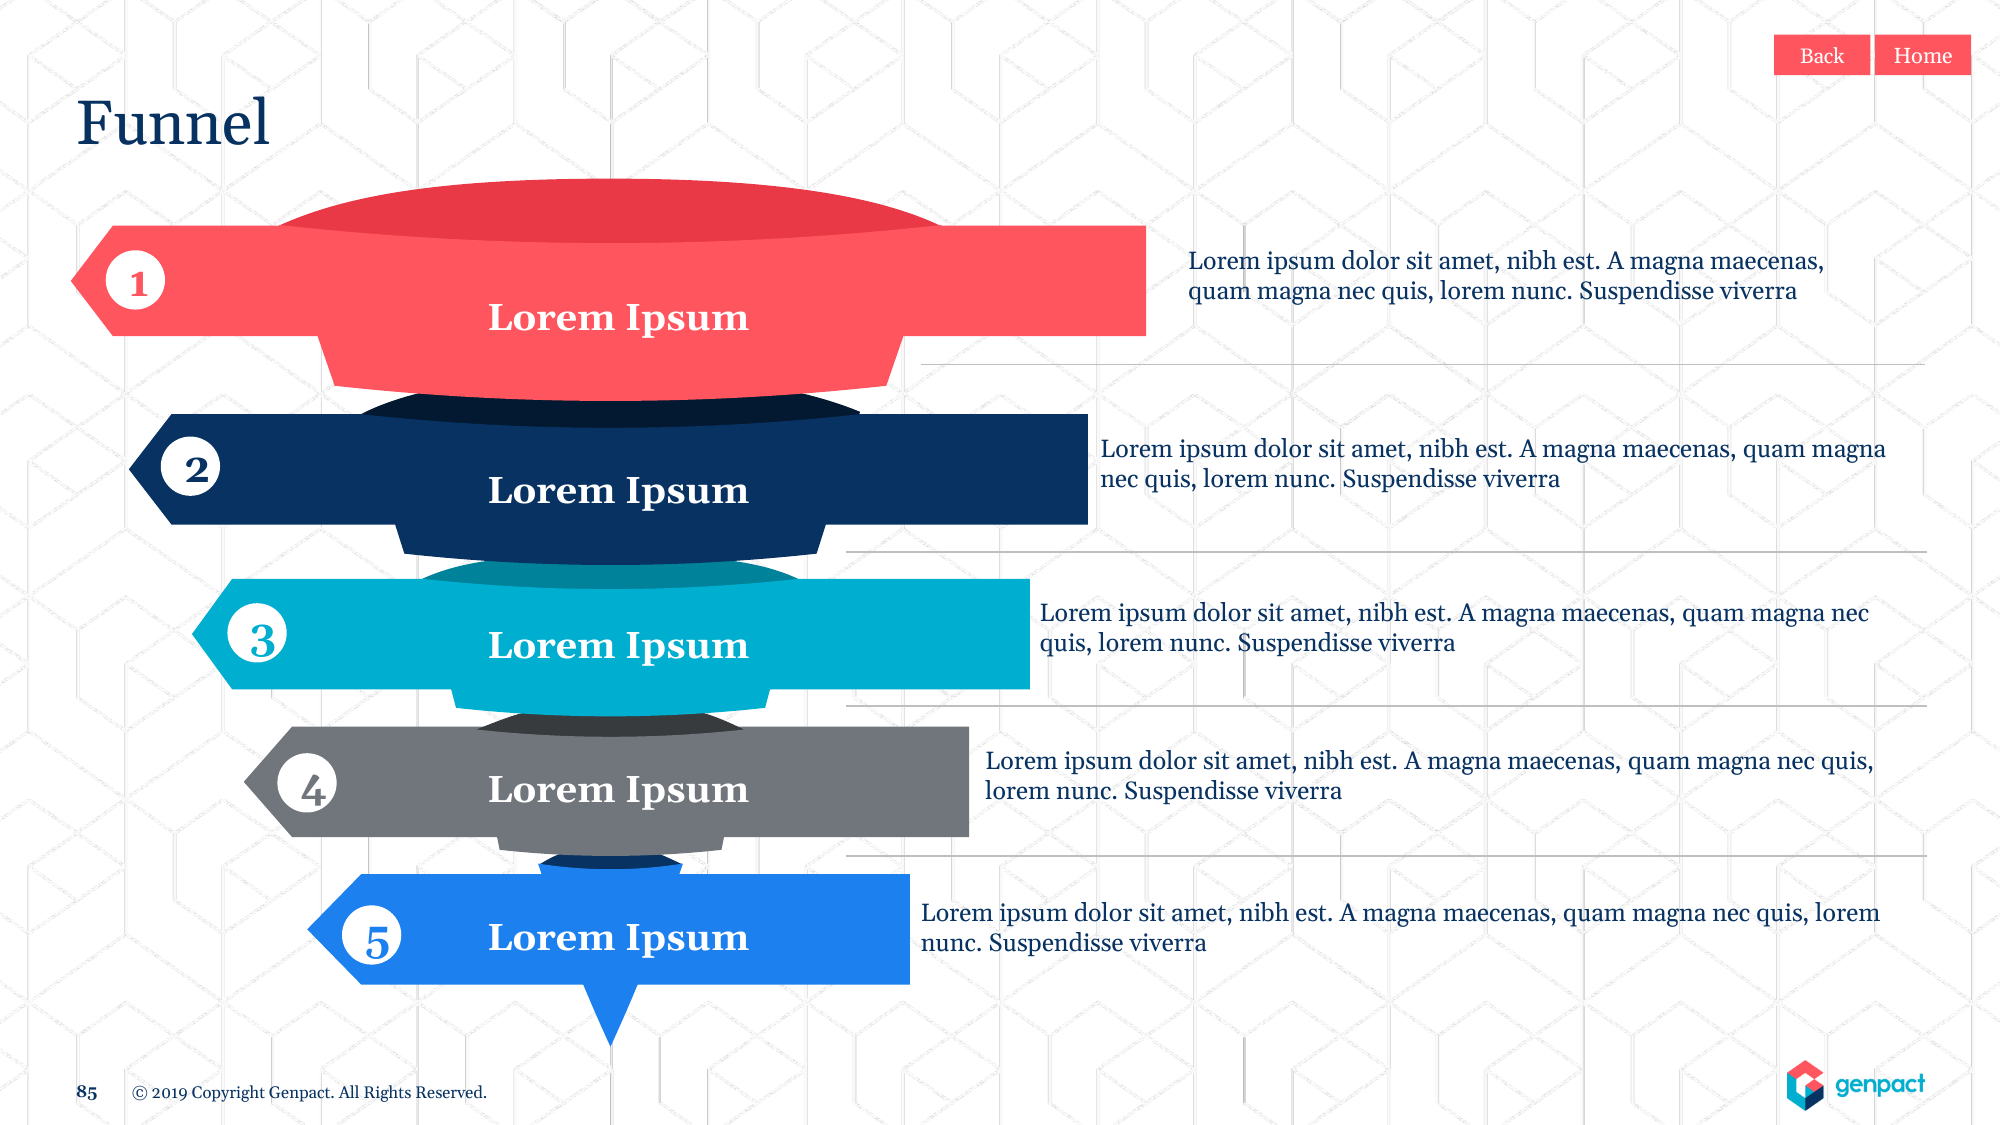

Back
Home
# Funnel

Lorem ipsum dolor sit amet, nibh est. A magna maecenas, quam magna nec quis, lorem nunc. Suspendisse viverra
1
Lorem Ipsum

Lorem ipsum dolor sit amet, nibh est. A magna maecenas, quam magna nec quis, lorem nunc. Suspendisse viverra
2
Lorem Ipsum

Lorem ipsum dolor sit amet, nibh est. A magna maecenas, quam magna nec quis, lorem nunc. Suspendisse viverra
3
Lorem Ipsum

Lorem ipsum dolor sit amet, nibh est. A magna maecenas, quam magna nec quis, lorem nunc. Suspendisse viverra
4
Lorem Ipsum

Lorem ipsum dolor sit amet, nibh est. A magna maecenas, quam magna nec quis, lorem nunc. Suspendisse viverra
Lorem Ipsum
5